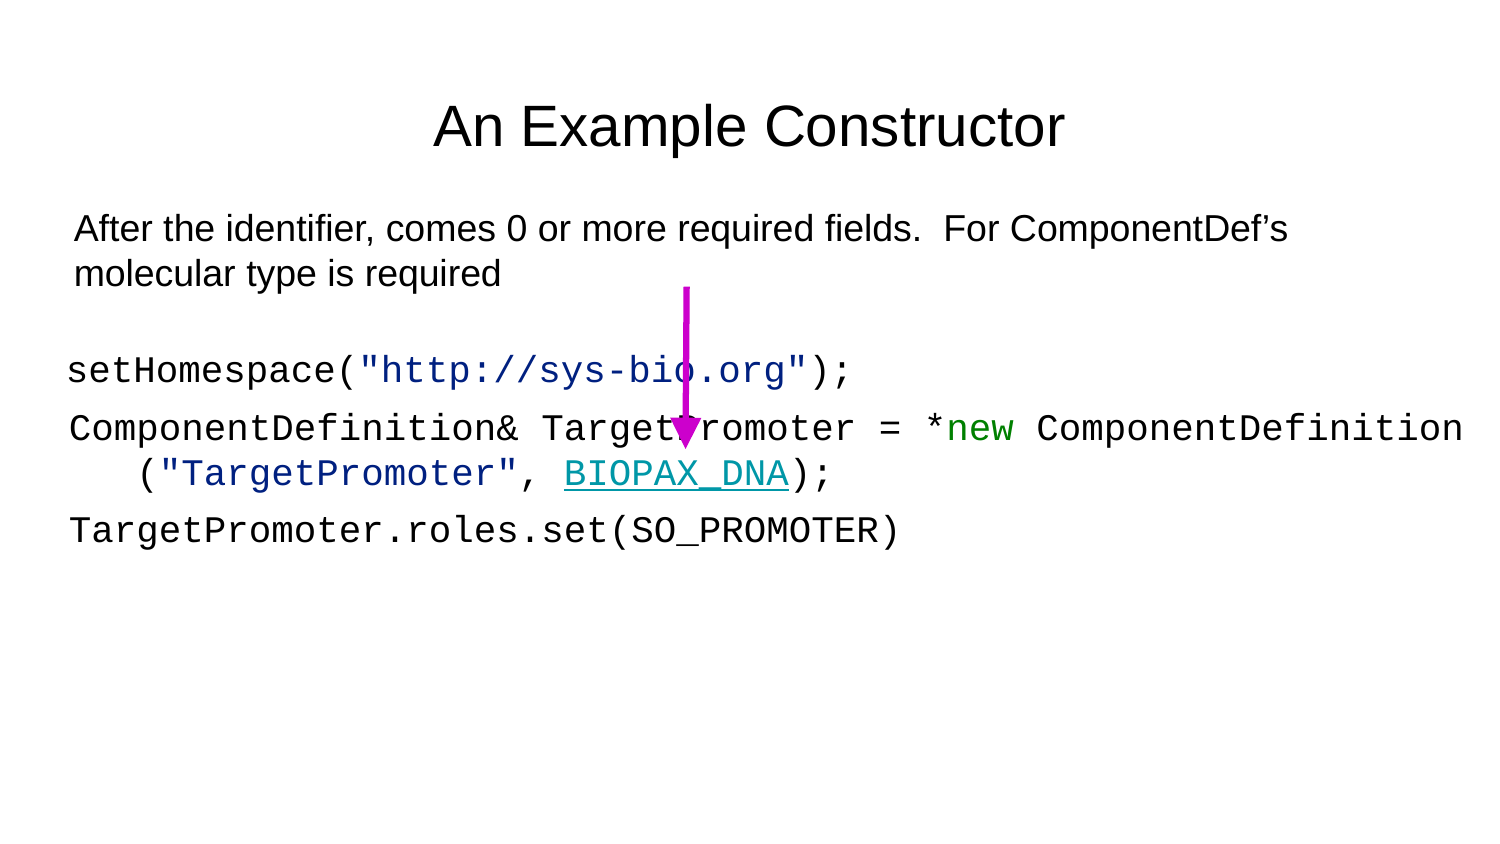

# An Example Constructor
After the identifier, comes 0 or more required fields.  For ComponentDef’s
molecular type is required
setHomespace("http://sys-bio.org");
ComponentDefinition& TargetPromoter = *new ComponentDefinition
   ("TargetPromoter", BIOPAX_DNA);
TargetPromoter.roles.set(SO_PROMOTER)